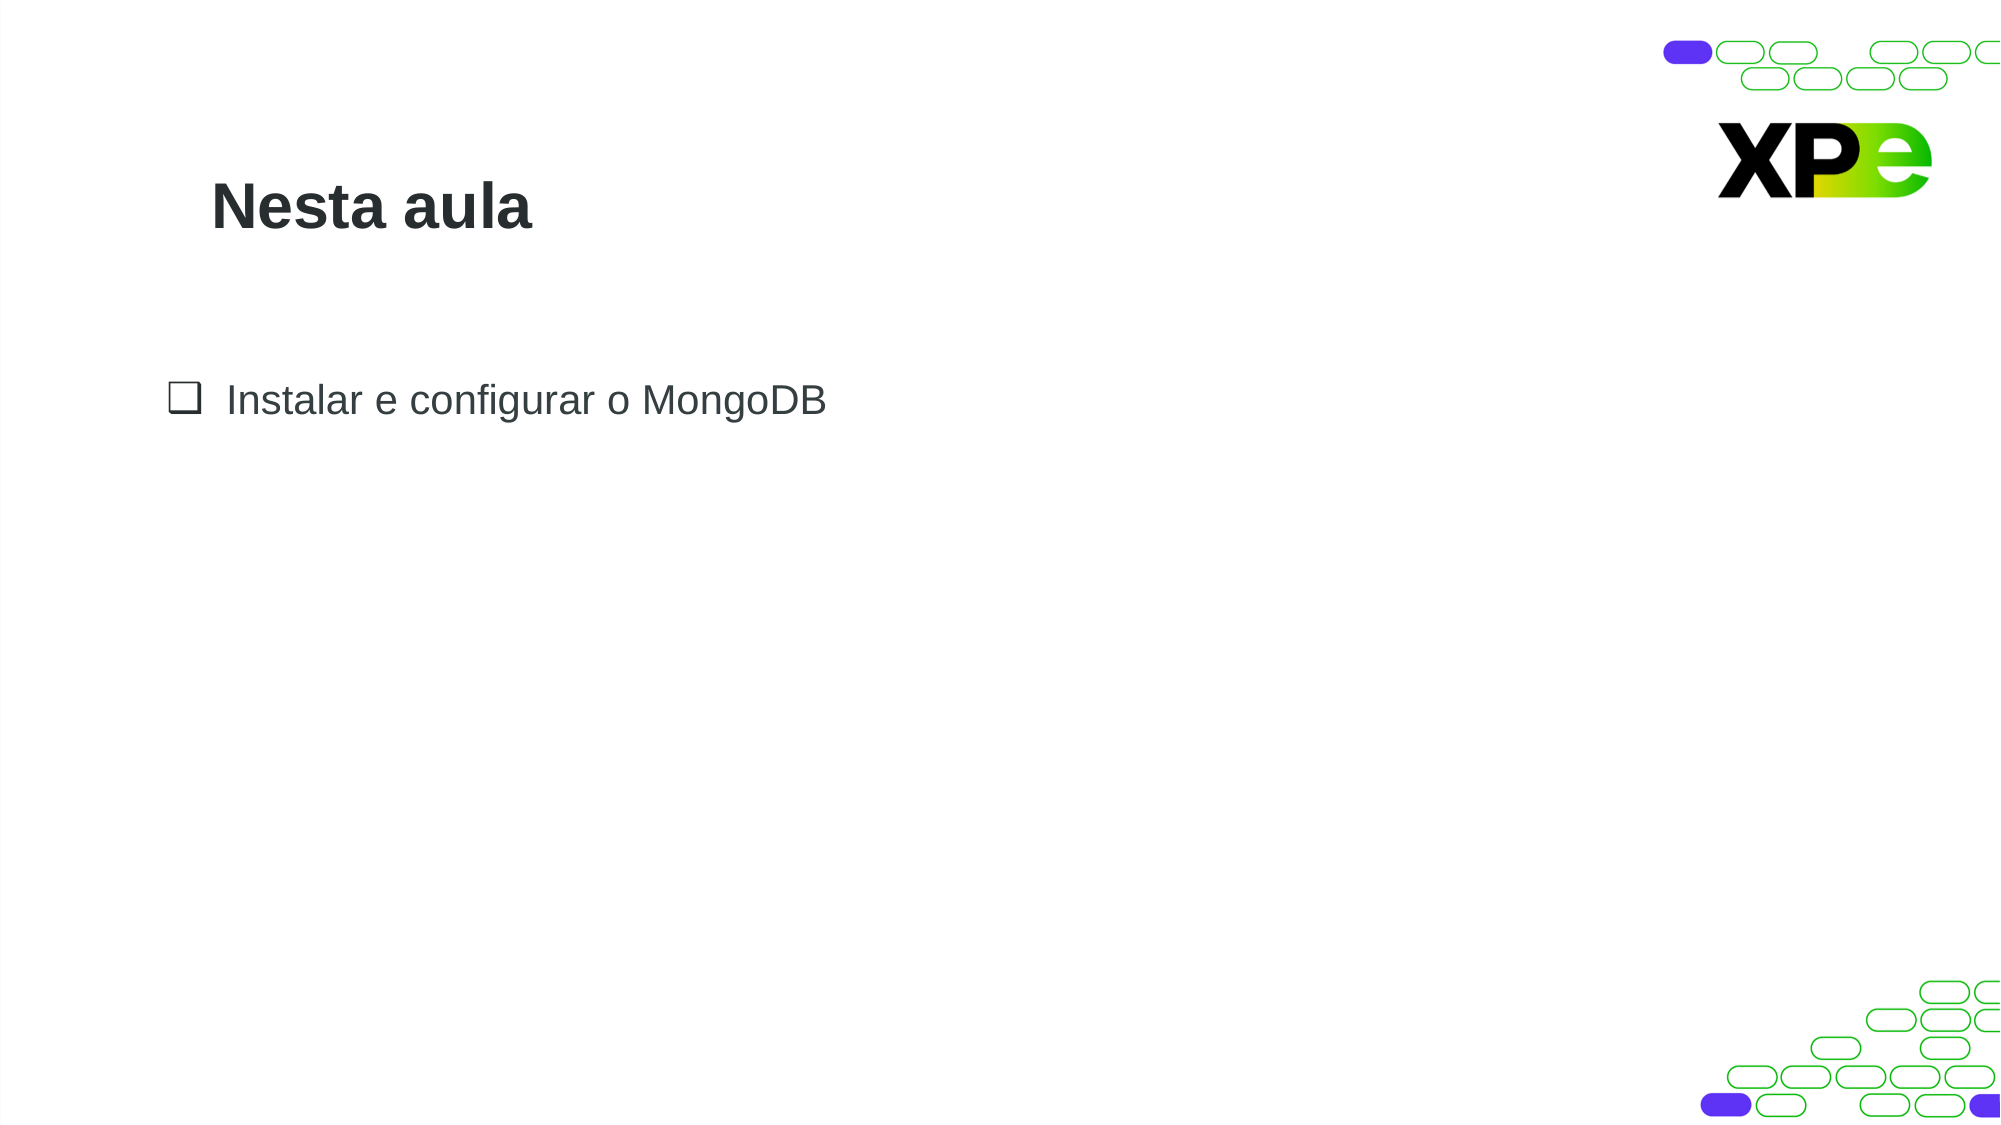

# Nesta aula
Instalar e configurar o MongoDB